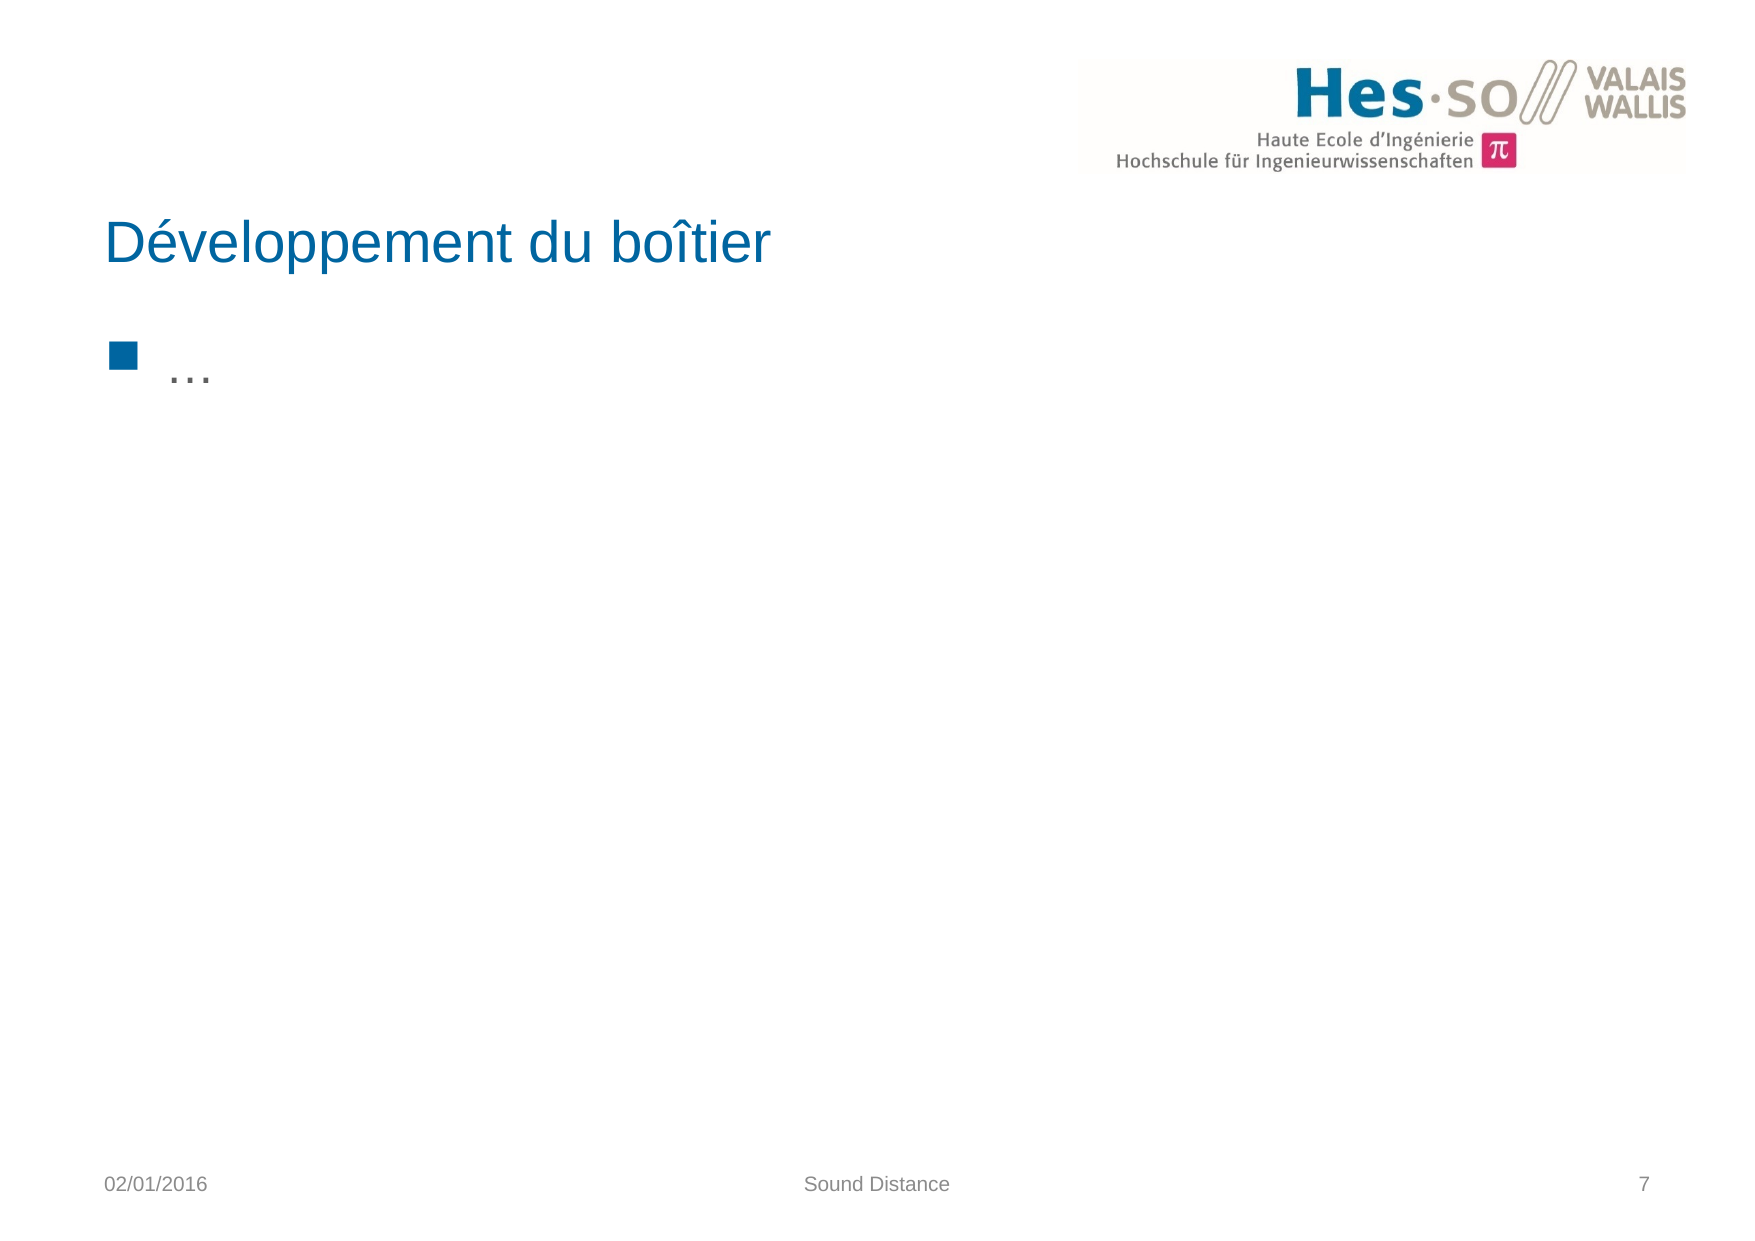

# Développement du boîtier
…
02/01/2016
Sound Distance
7